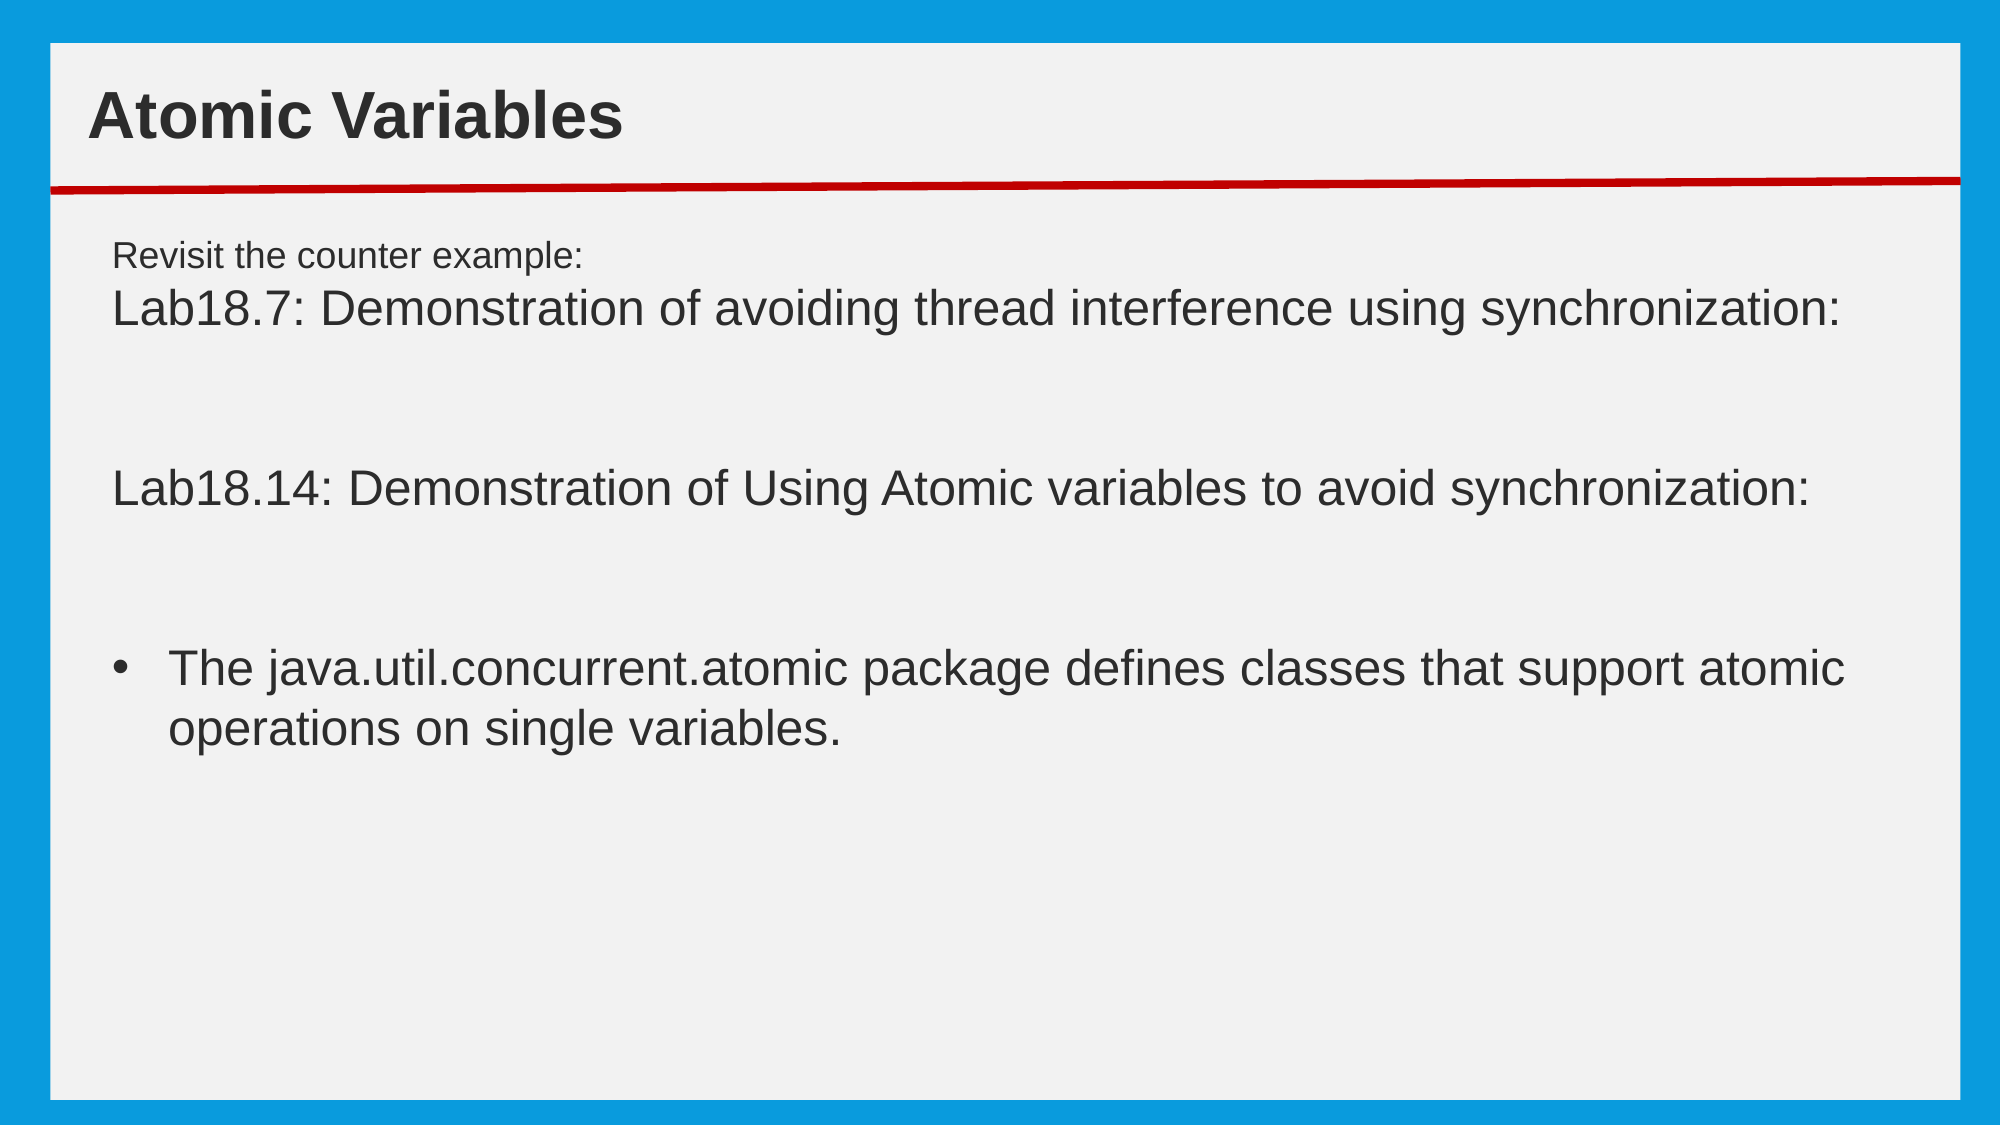

# exceptions
Atomic Variables

Revisit the counter example:
Lab18.7: Demonstration of avoiding thread interference using synchronization:

Lab18.14: Demonstration of Using Atomic variables to avoid synchronization:

The java.util.concurrent.atomic package defines classes that support atomic operations on single variables.